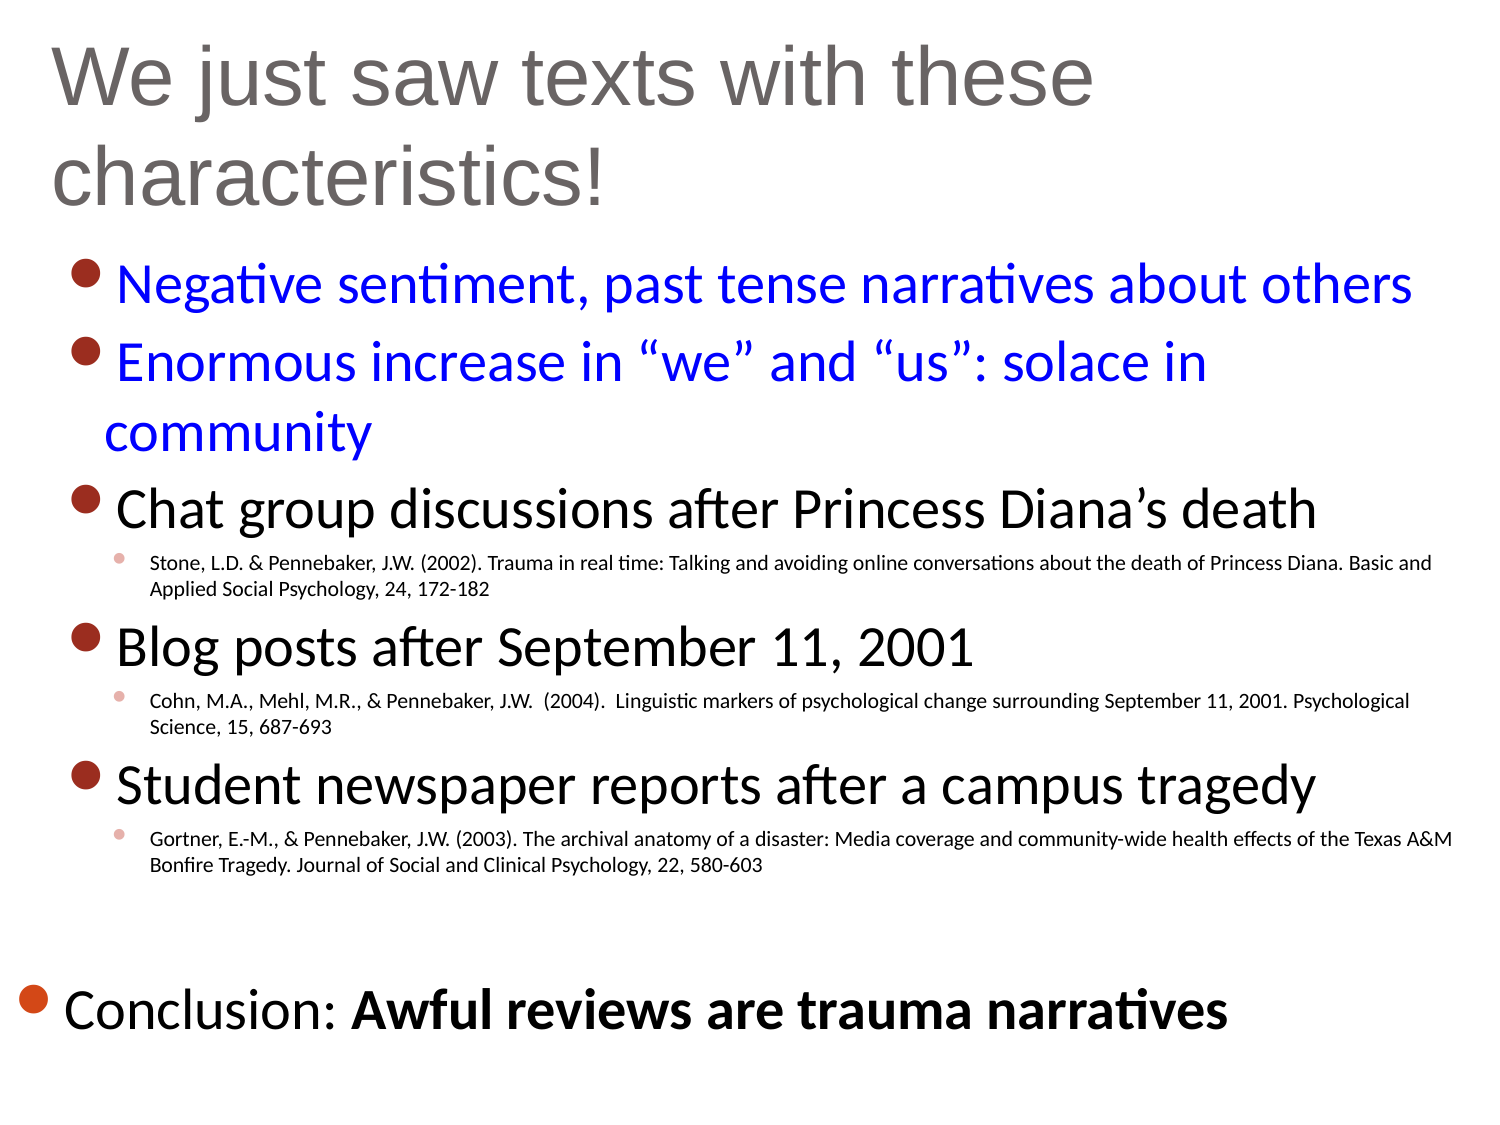

# We just saw texts with these characteristics!
Negative sentiment, past tense narratives about others
Enormous increase in “we” and “us”: solace in community
Chat group discussions after Princess Diana’s death
Stone, L.D. & Pennebaker, J.W. (2002). Trauma in real time: Talking and avoiding online conversations about the death of Princess Diana. Basic and Applied Social Psychology, 24, 172-182
Blog posts after September 11, 2001
Cohn, M.A., Mehl, M.R., & Pennebaker, J.W.  (2004).  Linguistic markers of psychological change surrounding September 11, 2001. Psychological Science, 15, 687-693
Student newspaper reports after a campus tragedy
Gortner, E.-M., & Pennebaker, J.W. (2003). The archival anatomy of a disaster: Media coverage and community-wide health effects of the Texas A&M Bonfire Tragedy. Journal of Social and Clinical Psychology, 22, 580-603

Conclusion: Awful reviews are trauma narratives